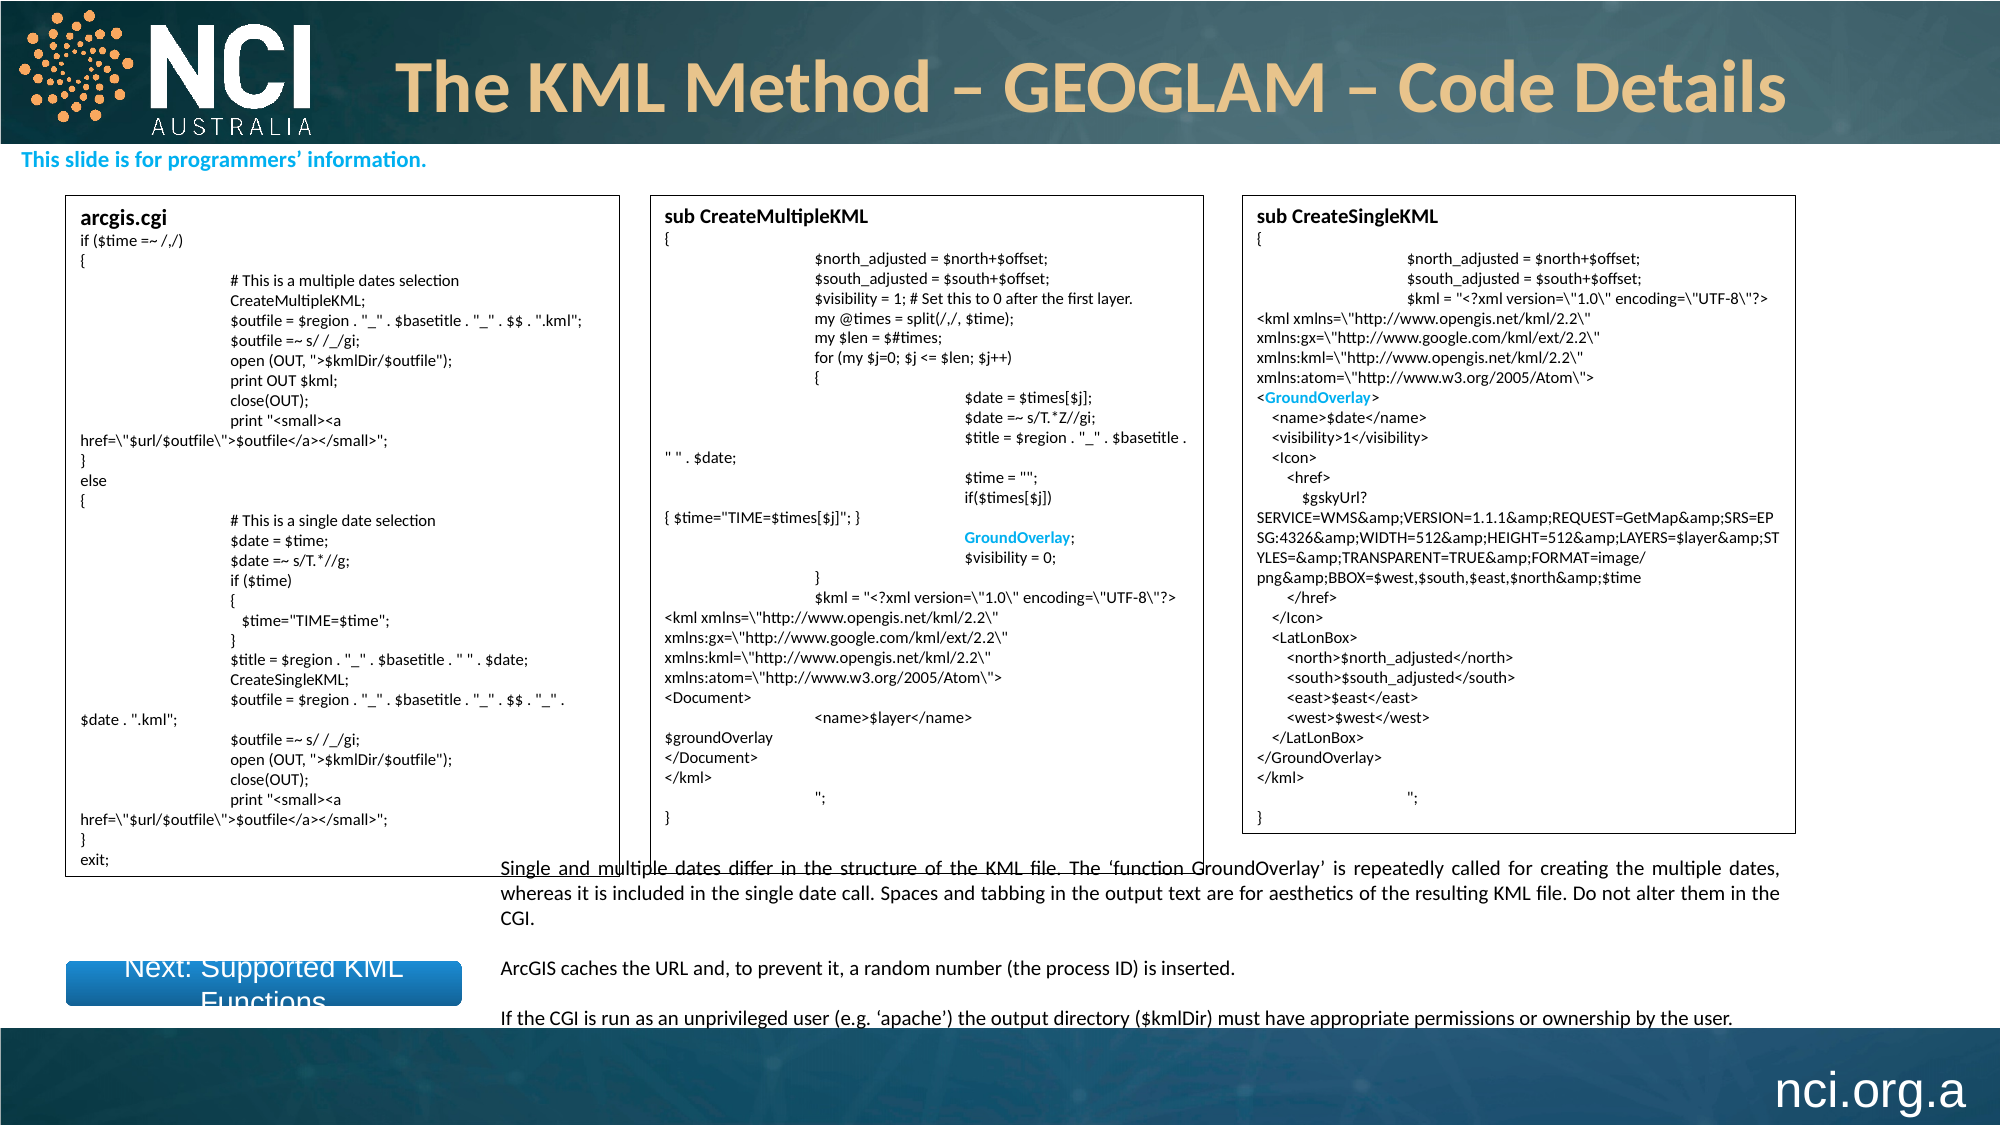

The KML Method – GEOGLAM – Code Details
This slide is for programmers’ information.
sub CreateMultipleKML
{
	$north_adjusted = $north+$offset;
	$south_adjusted = $south+$offset;
	$visibility = 1; # Set this to 0 after the first layer.
	my @times = split(/,/, $time);
	my $len = $#times;
	for (my $j=0; $j <= $len; $j++)
	{
		$date = $times[$j];
		$date =~ s/T.*Z//gi;
		$title = $region . "_" . $basetitle . " " . $date;
		$time = "";
		if($times[$j]) { $time="TIME=$times[$j]"; }
		GroundOverlay;
		$visibility = 0;
	}
	$kml = "<?xml version=\"1.0\" encoding=\"UTF-8\"?>
<kml xmlns=\"http://www.opengis.net/kml/2.2\" xmlns:gx=\"http://www.google.com/kml/ext/2.2\" xmlns:kml=\"http://www.opengis.net/kml/2.2\" xmlns:atom=\"http://www.w3.org/2005/Atom\">
<Document>
	<name>$layer</name>
$groundOverlay
</Document>
</kml>
	";
}

sub CreateSingleKML
{
	$north_adjusted = $north+$offset;
	$south_adjusted = $south+$offset;
	$kml = "<?xml version=\"1.0\" encoding=\"UTF-8\"?>
<kml xmlns=\"http://www.opengis.net/kml/2.2\" xmlns:gx=\"http://www.google.com/kml/ext/2.2\" xmlns:kml=\"http://www.opengis.net/kml/2.2\" xmlns:atom=\"http://www.w3.org/2005/Atom\">
<GroundOverlay>
    <name>$date</name>
    <visibility>1</visibility>
    <Icon>
        <href>
            $gskyUrl?SERVICE=WMS&amp;VERSION=1.1.1&amp;REQUEST=GetMap&amp;SRS=EPSG:4326&amp;WIDTH=512&amp;HEIGHT=512&amp;LAYERS=$layer&amp;STYLES=&amp;TRANSPARENT=TRUE&amp;FORMAT=image/png&amp;BBOX=$west,$south,$east,$north&amp;$time
        </href>
    </Icon>
    <LatLonBox>
        <north>$north_adjusted</north>
        <south>$south_adjusted</south>
        <east>$east</east>
        <west>$west</west>
    </LatLonBox>
</GroundOverlay>
</kml>
	";
}
arcgis.cgi
if ($time =~ /,/)
{
	# This is a multiple dates selection
	CreateMultipleKML;
	$outfile = $region . "_" . $basetitle . "_" . $$ . ".kml";
	$outfile =~ s/ /_/gi;
	open (OUT, ">$kmlDir/$outfile");
	print OUT $kml;
	close(OUT);
	print "<small><a href=\"$url/$outfile\">$outfile</a></small>";
}
else
{
	# This is a single date selection
	$date = $time;
	$date =~ s/T.*//g;
	if ($time)
	{
	   $time="TIME=$time";
	}
	$title = $region . "_" . $basetitle . " " . $date;
	CreateSingleKML;
	$outfile = $region . "_" . $basetitle . "_" . $$ . "_" . $date . ".kml";
	$outfile =~ s/ /_/gi;
	open (OUT, ">$kmlDir/$outfile");
	close(OUT);
	print "<small><a href=\"$url/$outfile\">$outfile</a></small>";
}
exit;
Single and multiple dates differ in the structure of the KML file. The ‘function GroundOverlay’ is repeatedly called for creating the multiple dates, whereas it is included in the single date call. Spaces and tabbing in the output text are for aesthetics of the resulting KML file. Do not alter them in the CGI.

ArcGIS caches the URL and, to prevent it, a random number (the process ID) is inserted.

If the CGI is run as an unprivileged user (e.g. ‘apache’) the output directory ($kmlDir) must have appropriate permissions or ownership by the user.
Next: Supported KML Functions
25